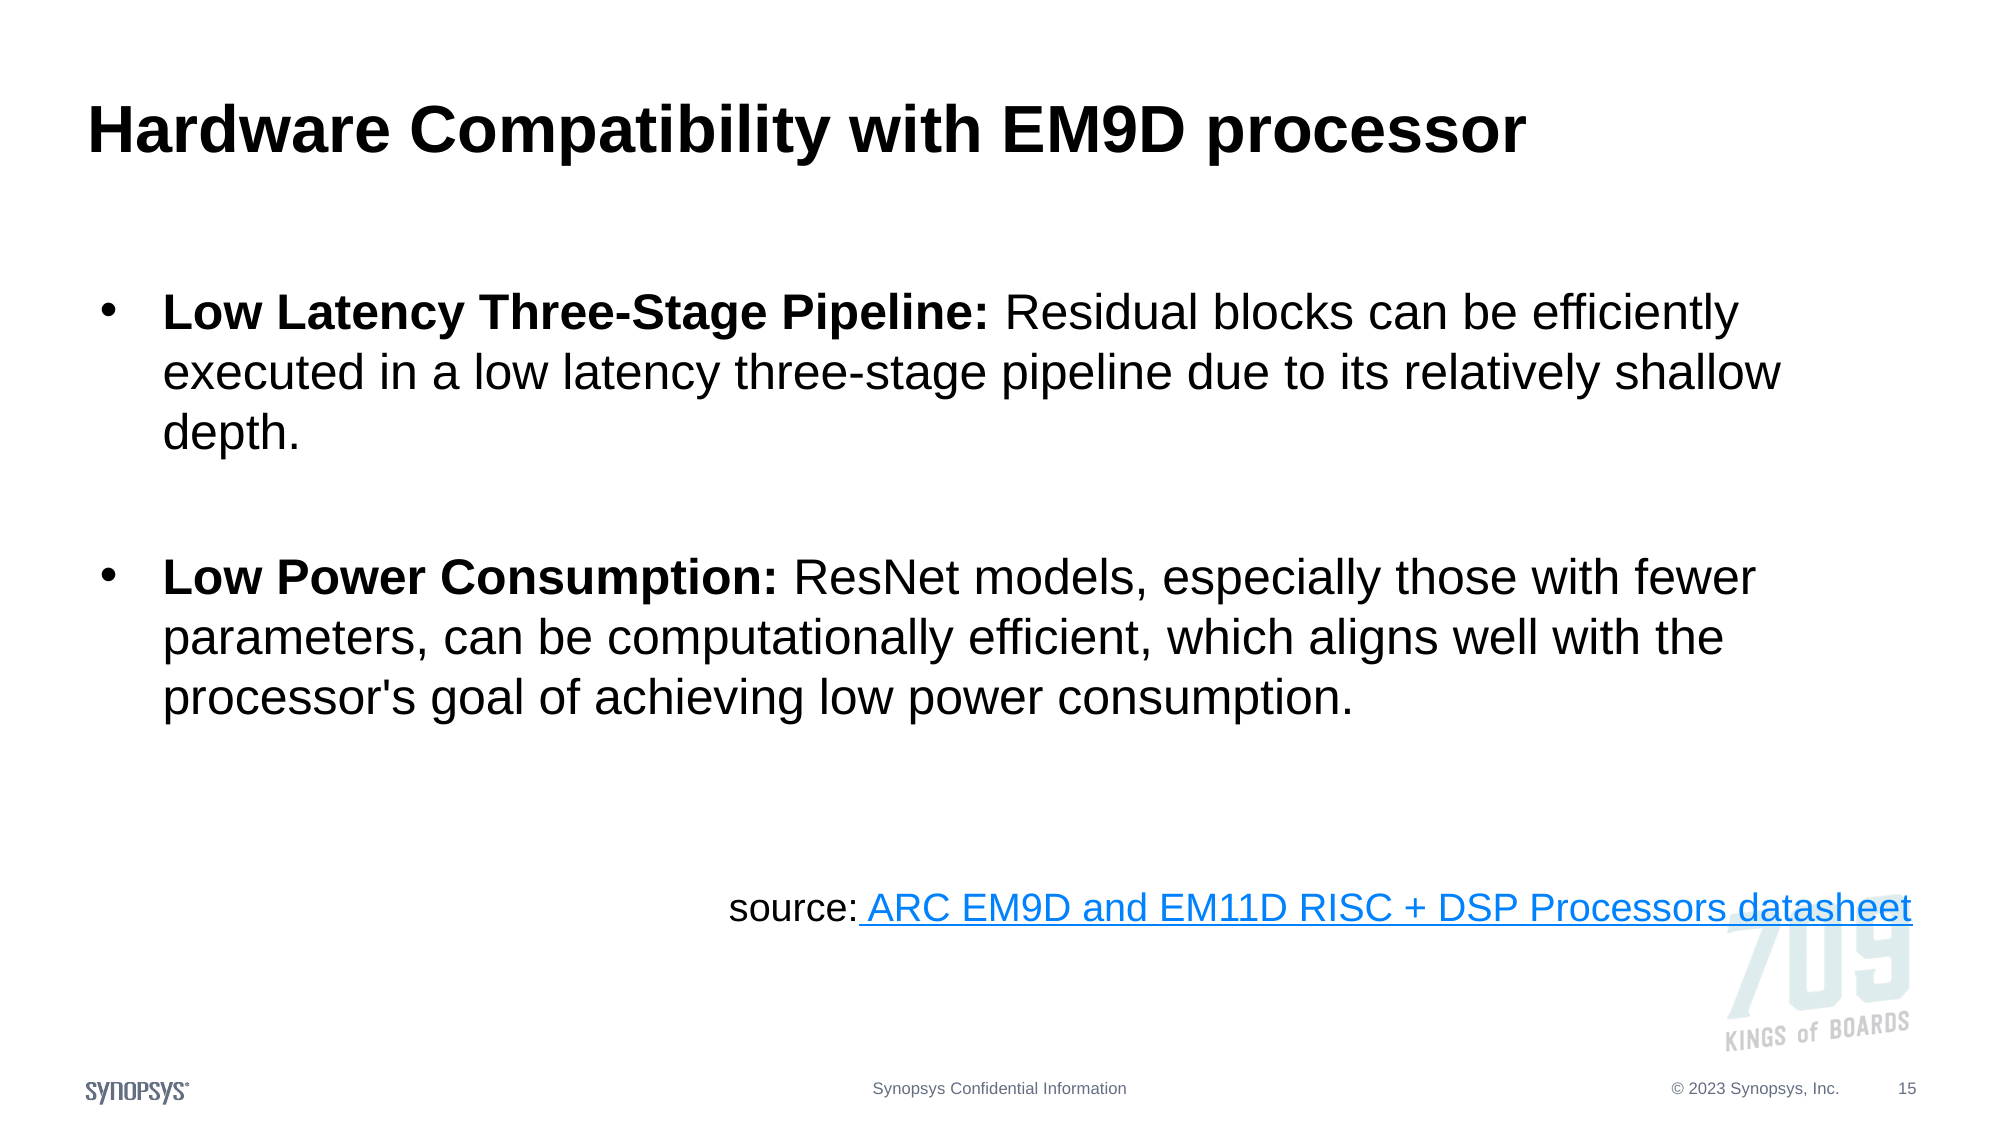

# Hardware Compatibility with EM9D processor

Low Latency Three-Stage Pipeline: Residual blocks can be efficiently executed in a low latency three-stage pipeline due to its relatively shallow depth.

Low Power Consumption: ResNet models, especially those with fewer parameters, can be computationally efficient, which aligns well with the processor's goal of achieving low power consumption.

source: ARC EM9D and EM11D RISC + DSP Processors datasheet